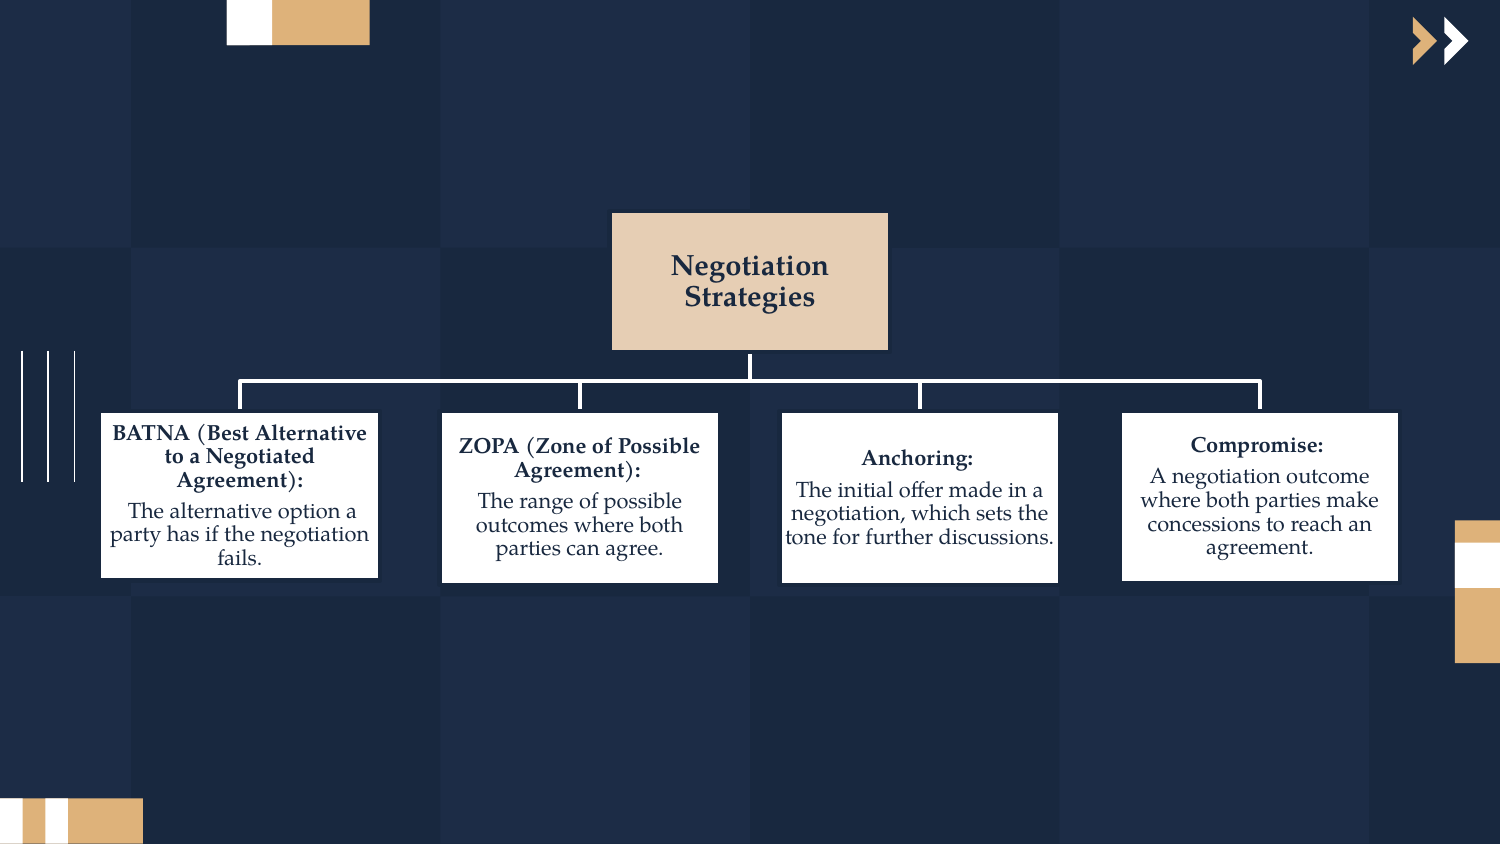

Negotiation Strategies
BATNA (Best Alternative to a Negotiated Agreement):
 The alternative option a party has if the negotiation fails.
ZOPA (Zone of Possible Agreement):
The range of possible outcomes where both parties can agree.
Anchoring:
The initial offer made in a negotiation, which sets the tone for further discussions.
Compromise:
A negotiation outcome where both parties make concessions to reach an agreement.